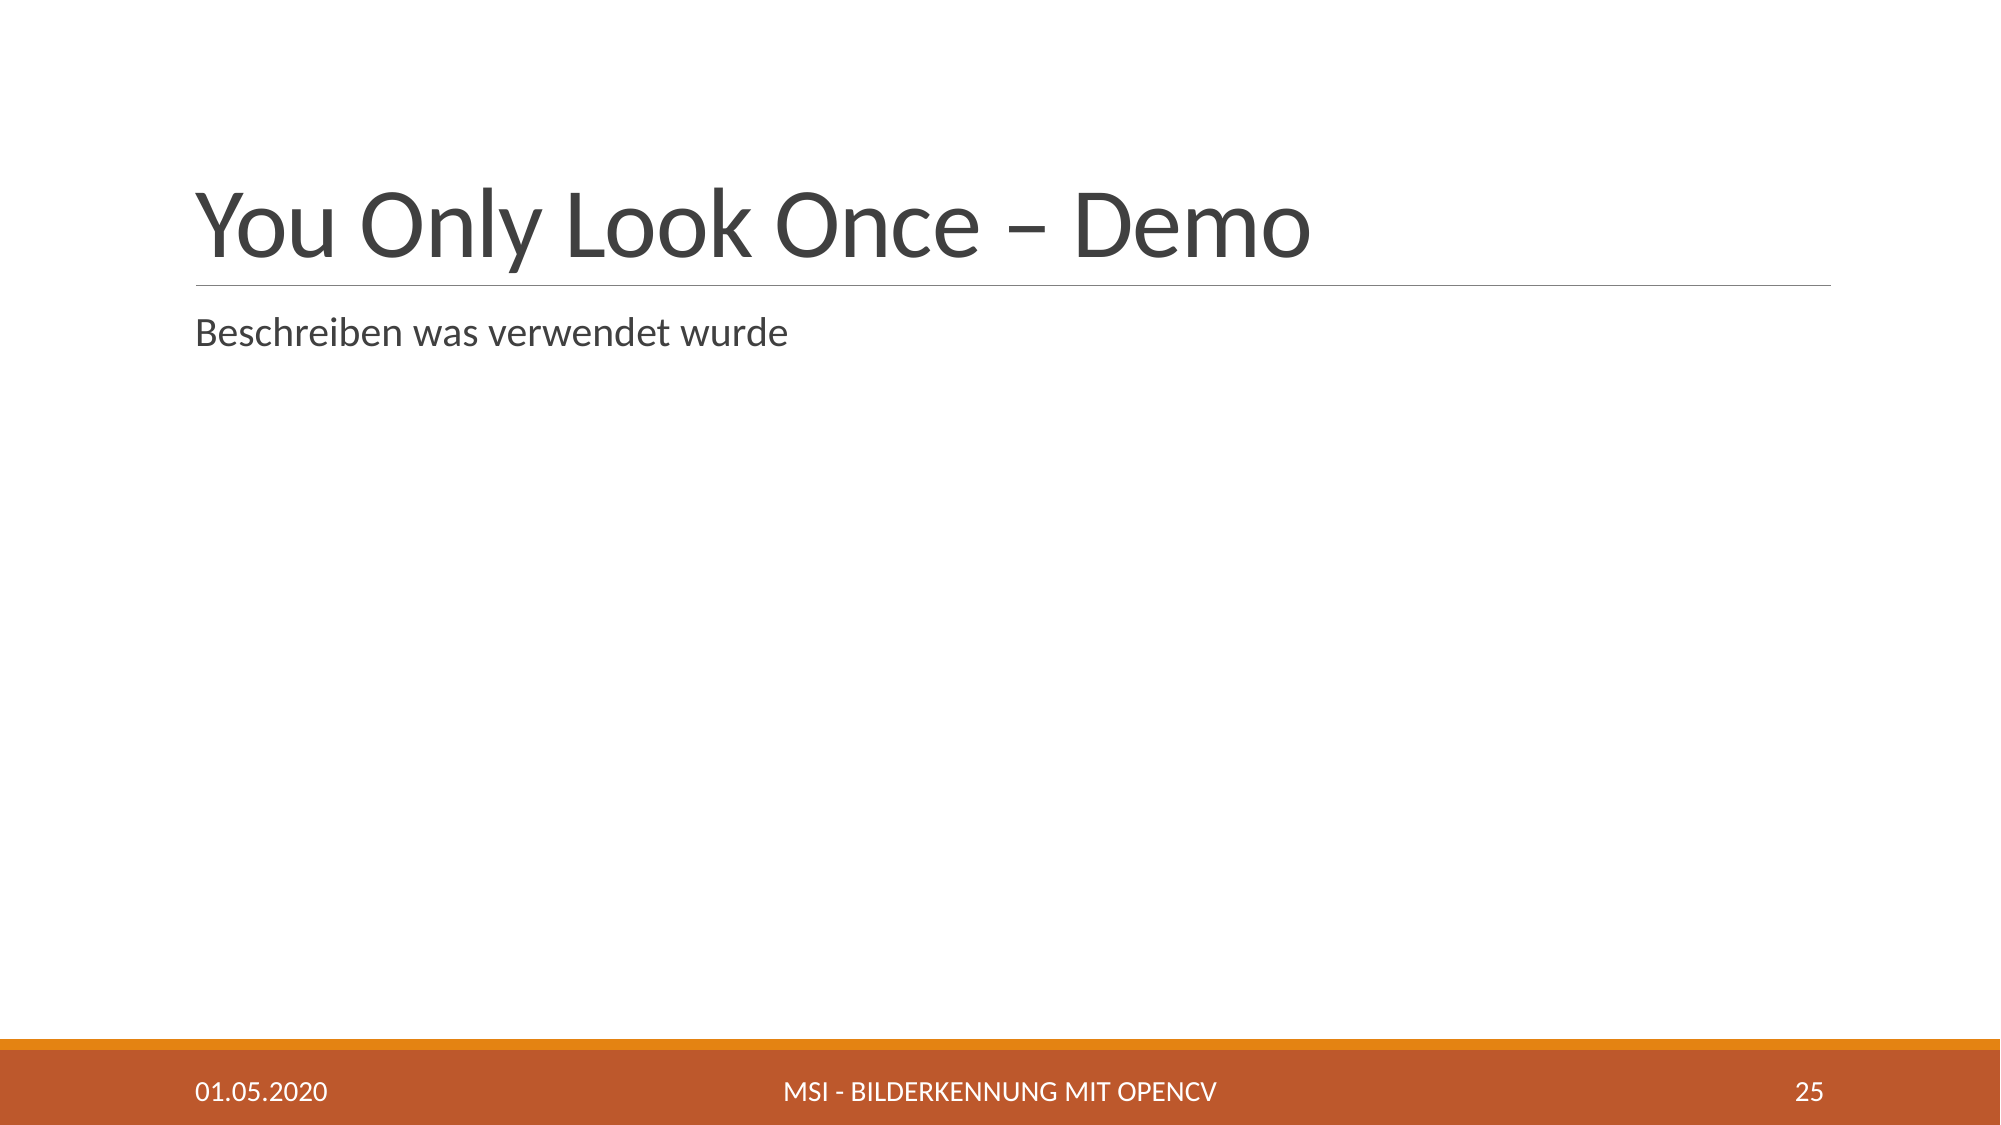

# You Only Look Once – Demo
Beschreiben was verwendet wurde
01.05.2020
MSI - Bilderkennung mit OpenCV
25